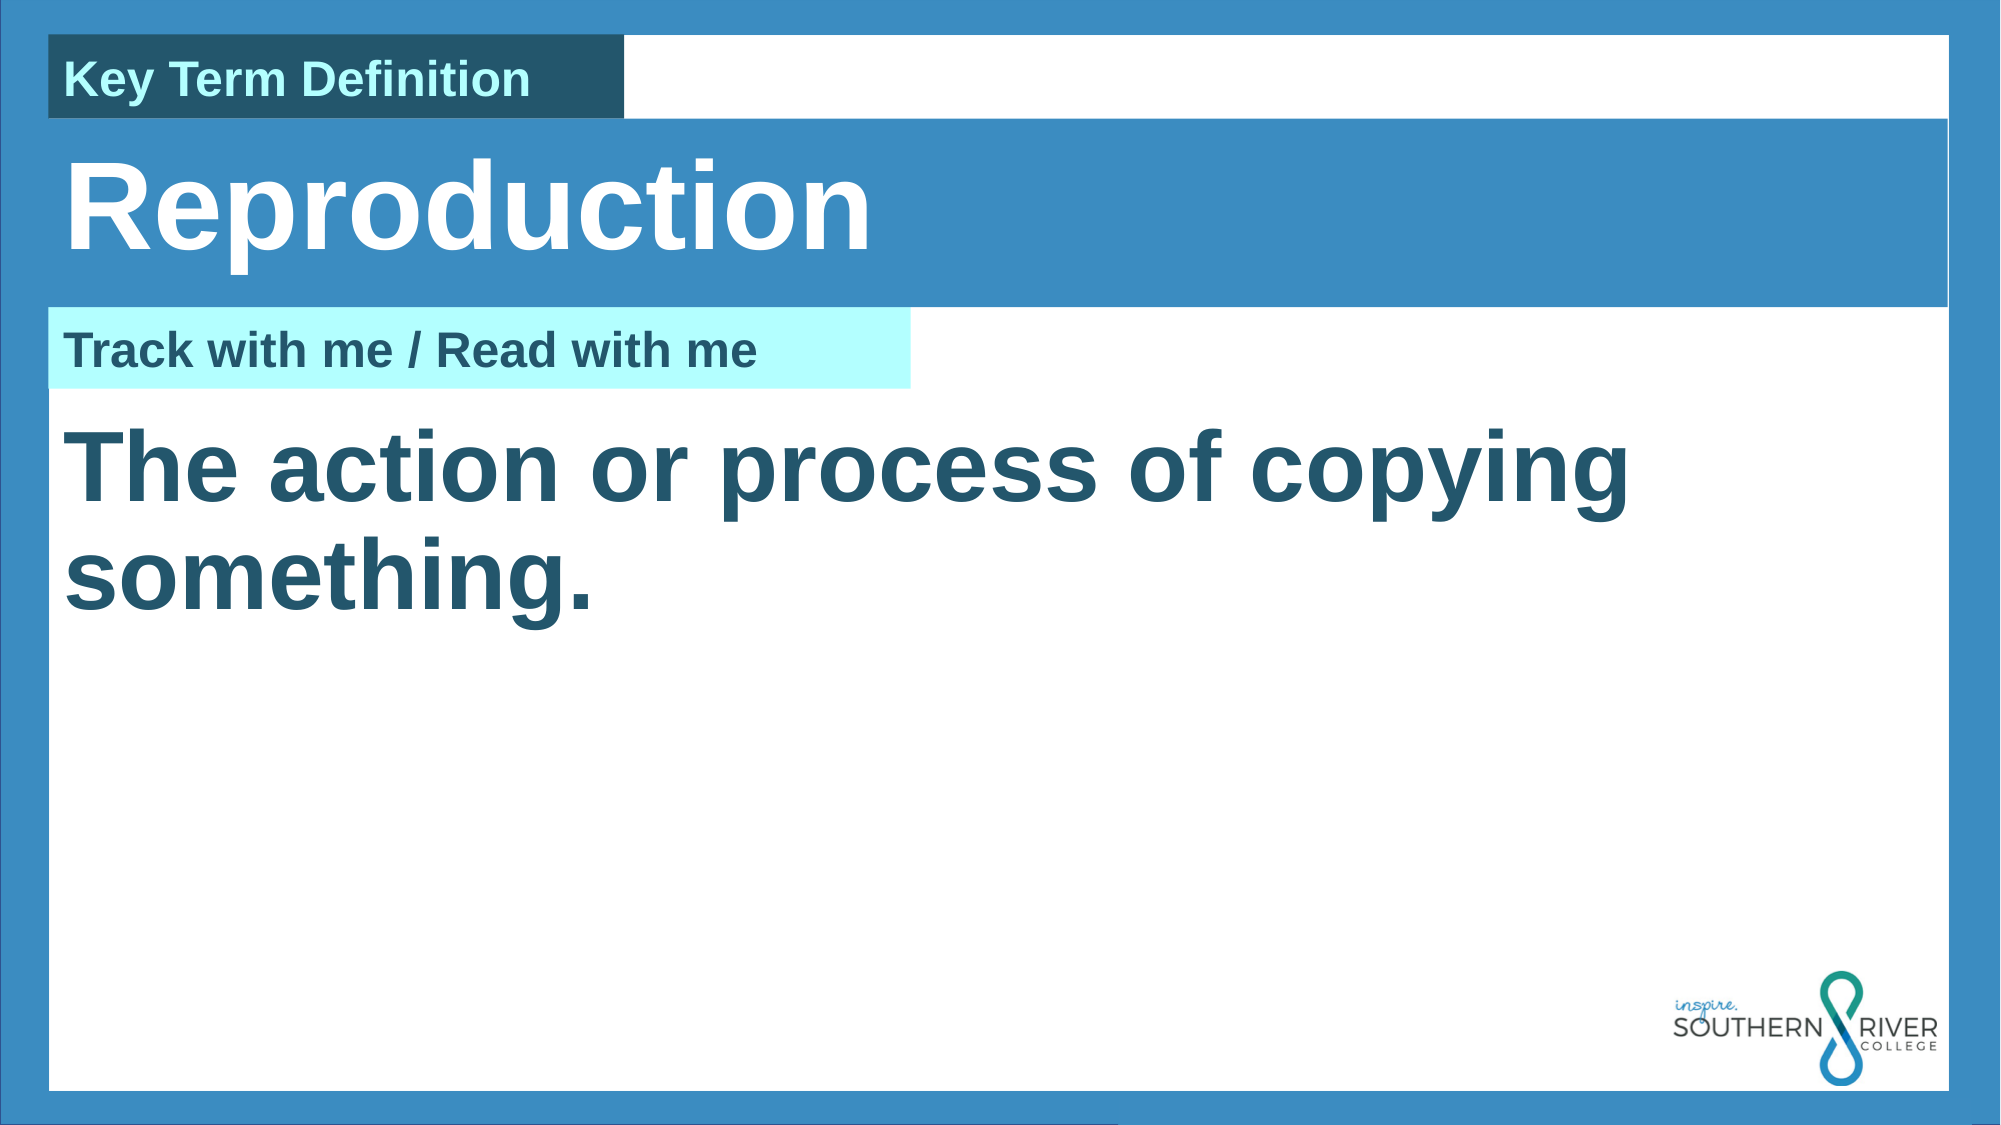

Reproduction
The action or process of copying something.